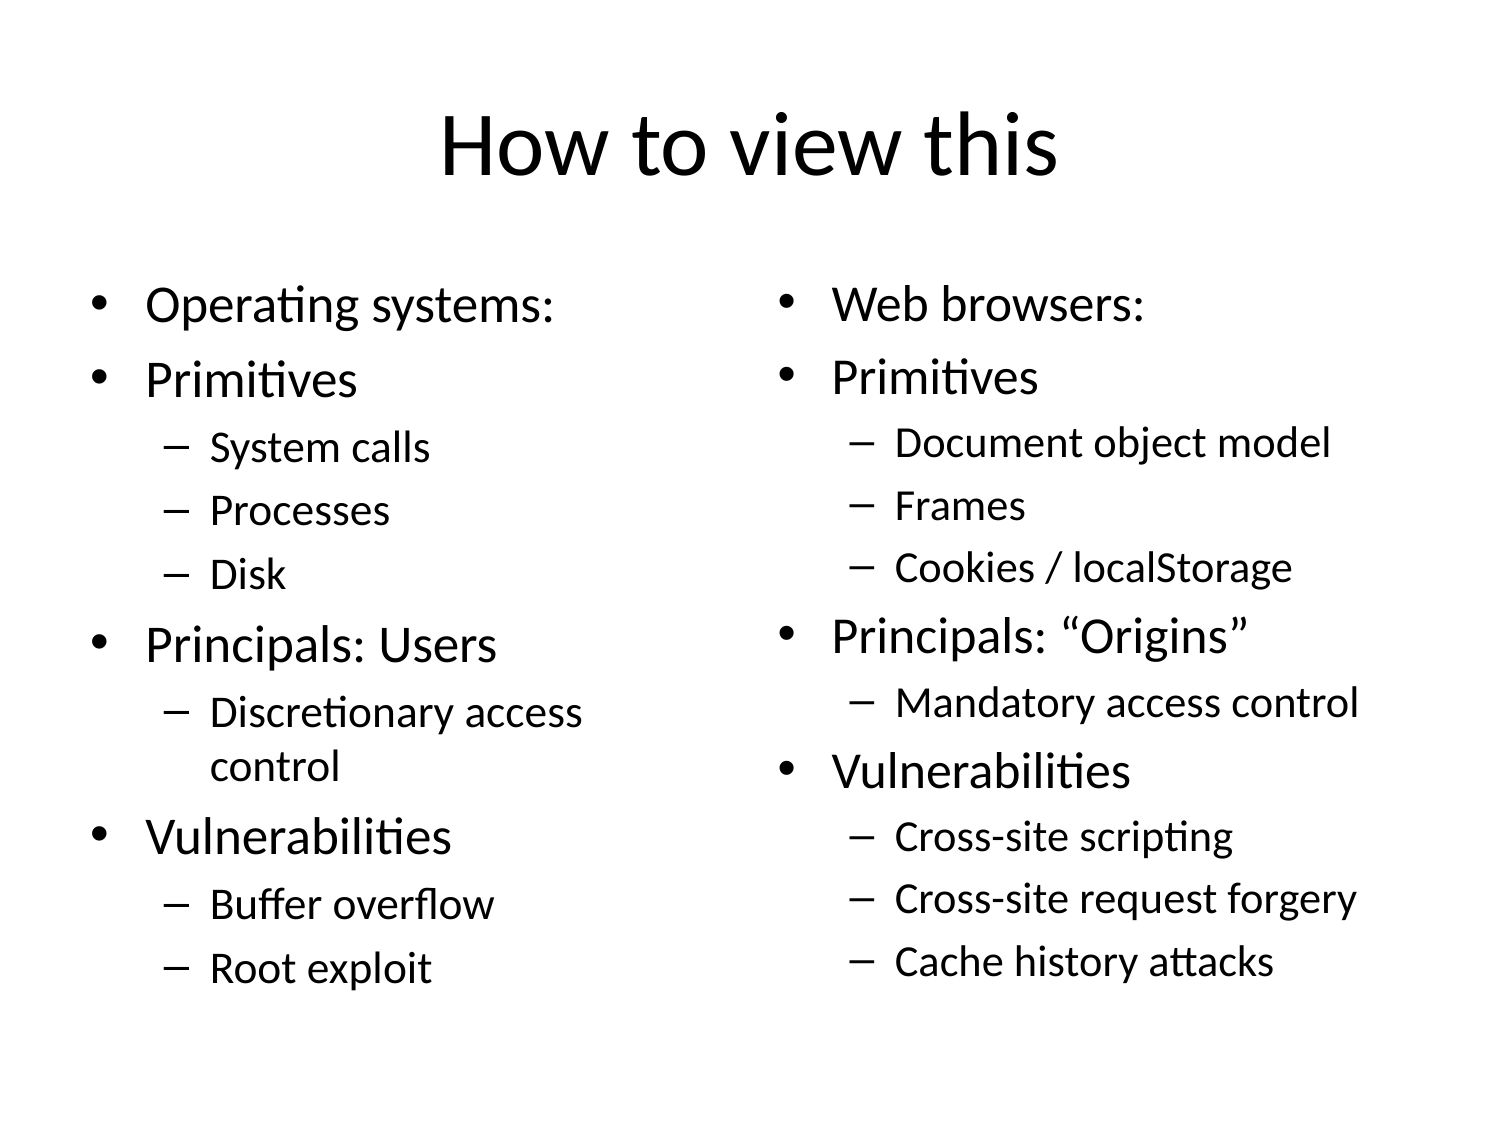

# How to view this
Operating systems:
Primitives
System calls
Processes
Disk
Principals: Users
Discretionary access control
Vulnerabilities
Buffer overflow
Root exploit

Web browsers:
Primitives
Document object model
Frames
Cookies / localStorage
Principals: “Origins”
Mandatory access control
Vulnerabilities
Cross-site scripting
Cross-site request forgery
Cache history attacks